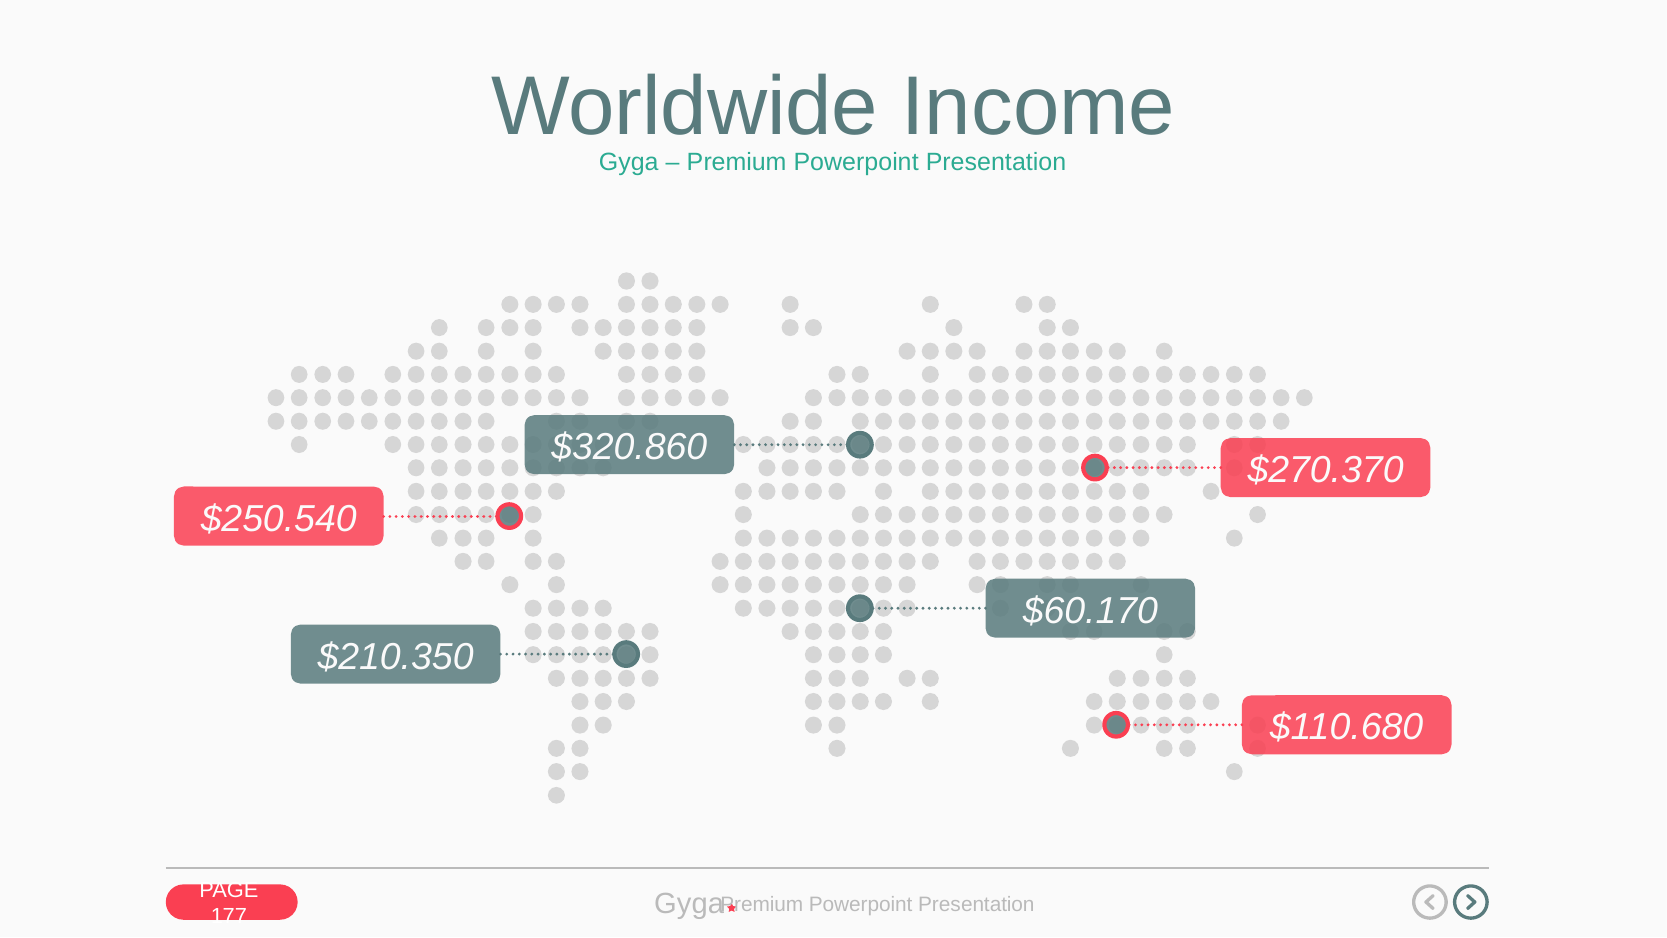

Worldwide Income
Gyga – Premium Powerpoint Presentation

$320.860

$270.370

$250.540

$60.170

$210.350

$110.680